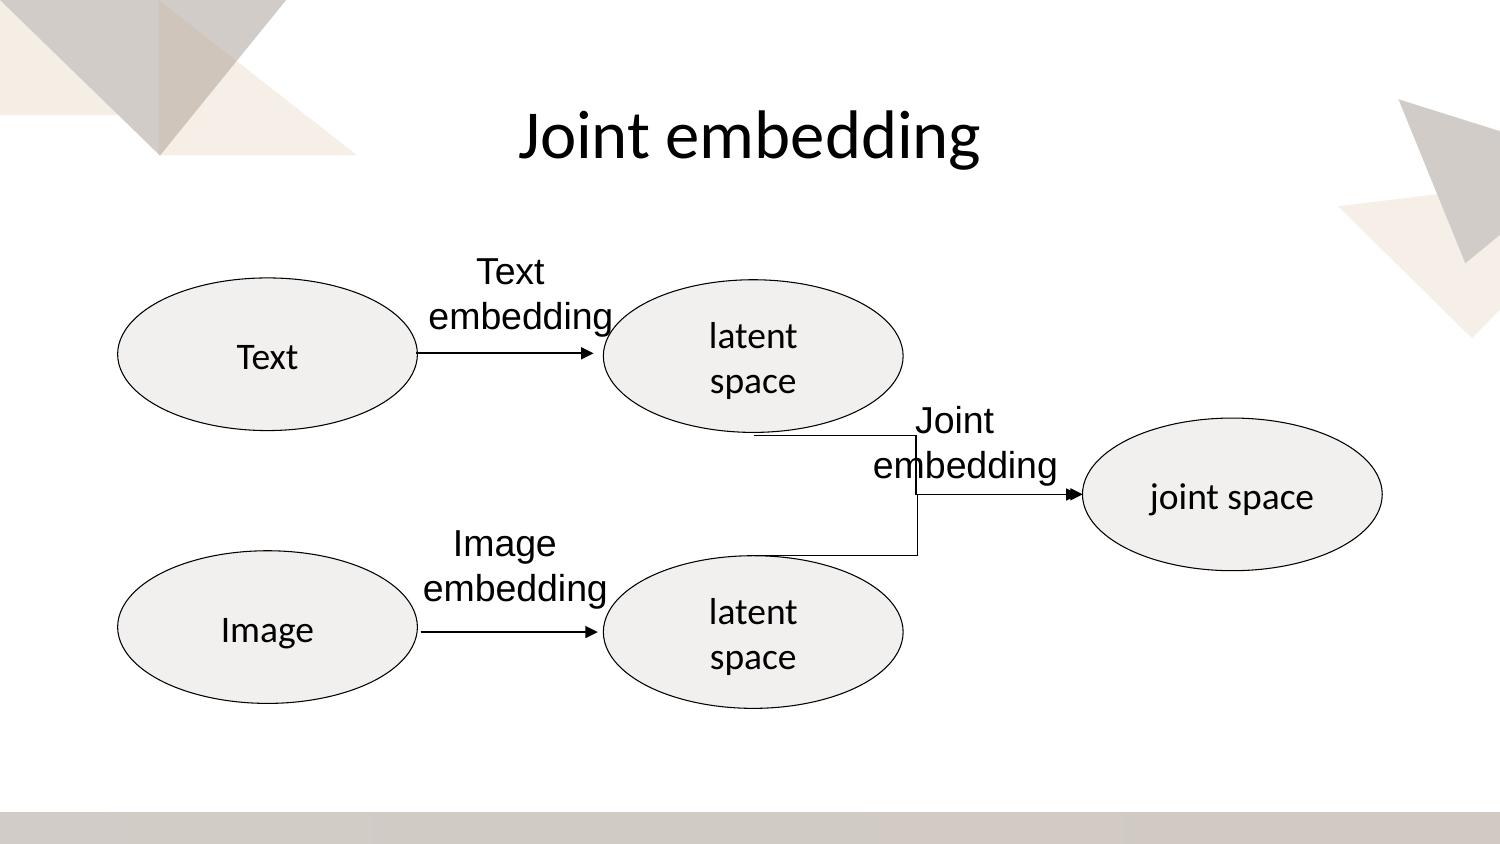

# Joint embedding
Text
 embedding
Text
latent space
Joint
 embedding
joint space
Image
 embedding
Image
latent space